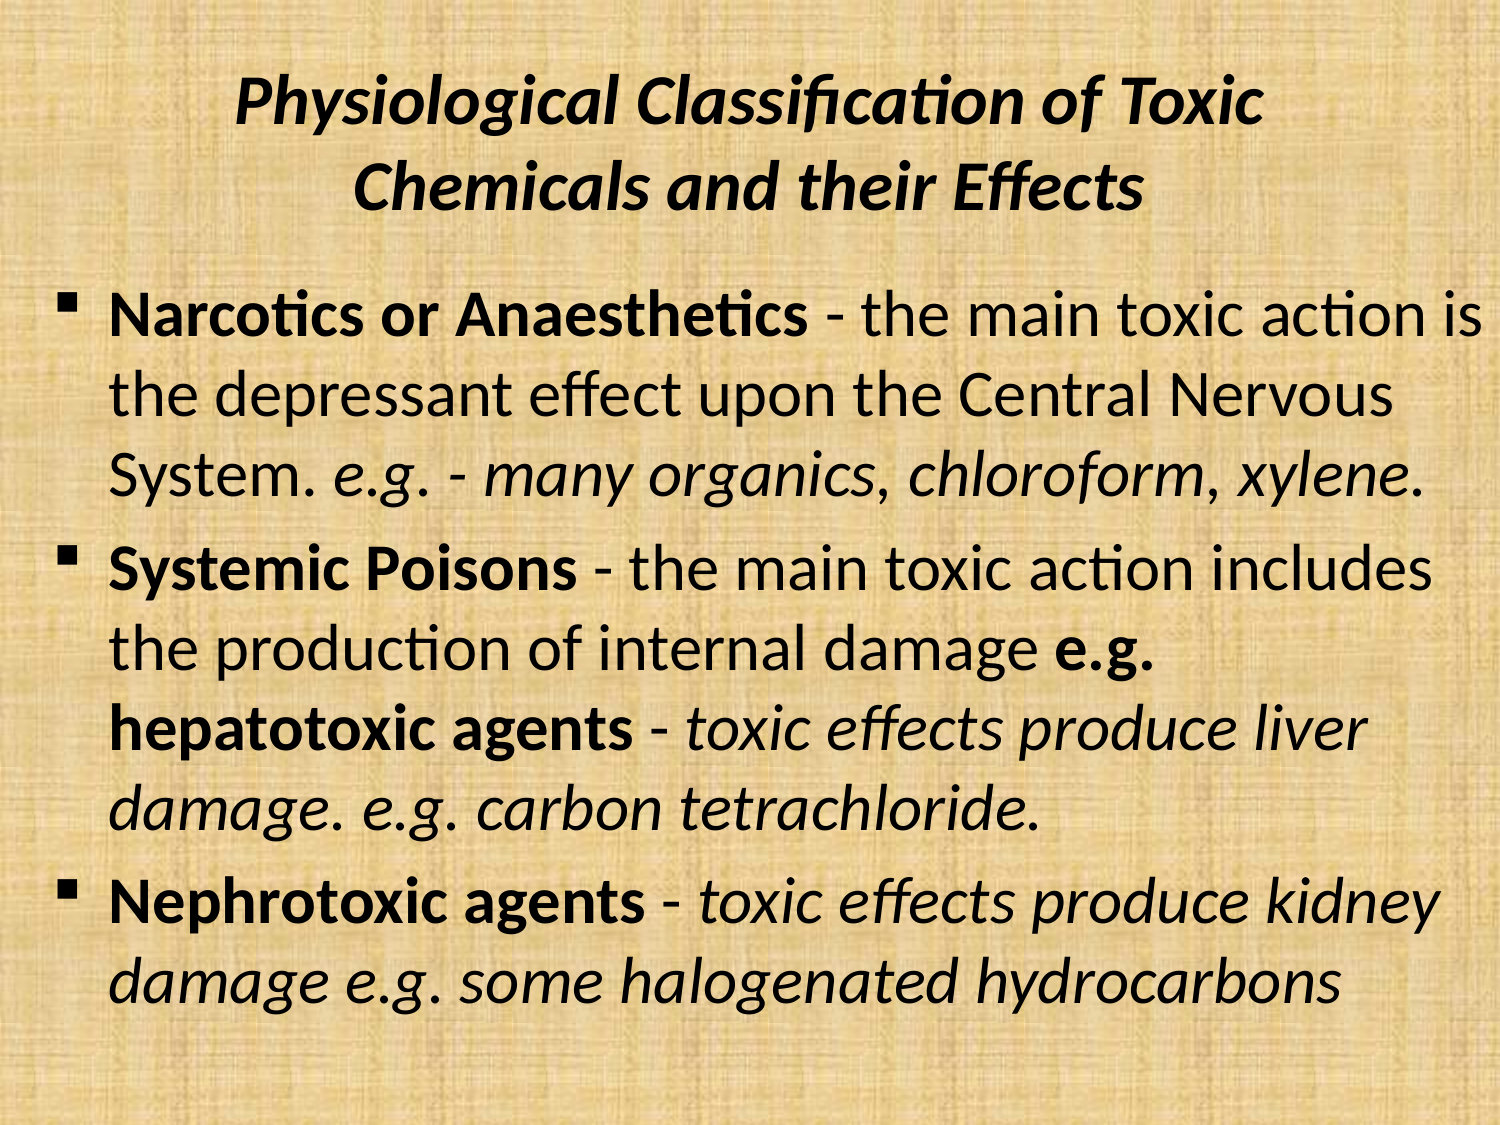

# Physiological Classification of Toxic Chemicals and their Effects
Narcotics or Anaesthetics - the main toxic action is the depressant effect upon the Central Nervous System. e.g. - many organics, chloroform, xylene.
Systemic Poisons - the main toxic action includes the production of internal damage e.g. hepatotoxic agents - toxic effects produce liver damage. e.g. carbon tetrachloride.
Nephrotoxic agents - toxic effects produce kidney damage e.g. some halogenated hydrocarbons